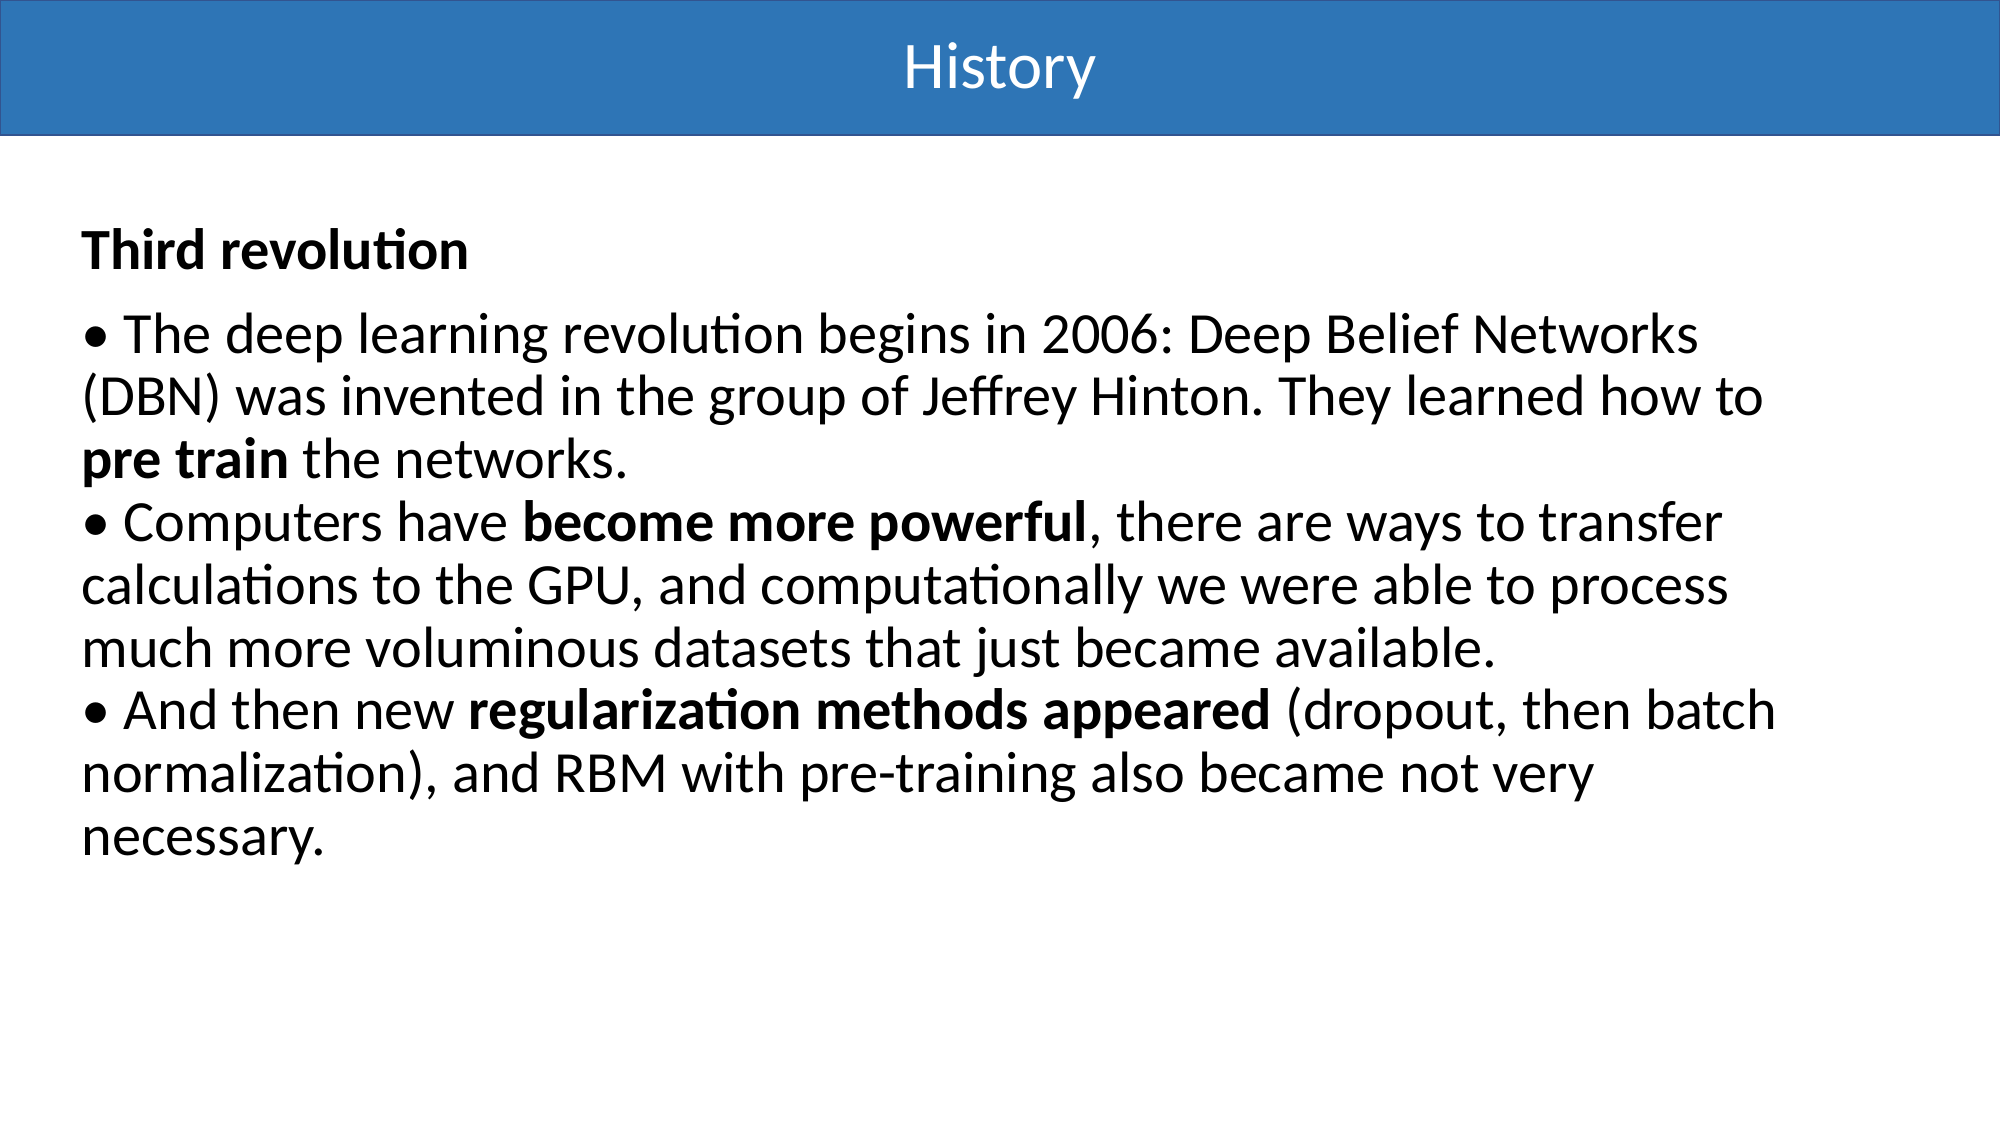

History
Third revolution
• The deep learning revolution begins in 2006: Deep Belief Networks (DBN) was invented in the group of Jeffrey Hinton. They learned how to pre train the networks.
• Computers have become more powerful, there are ways to transfer calculations to the GPU, and computationally we were able to process much more voluminous datasets that just became available.
• And then new regularization methods appeared (dropout, then batch normalization), and RBM with pre-training also became not very necessary.